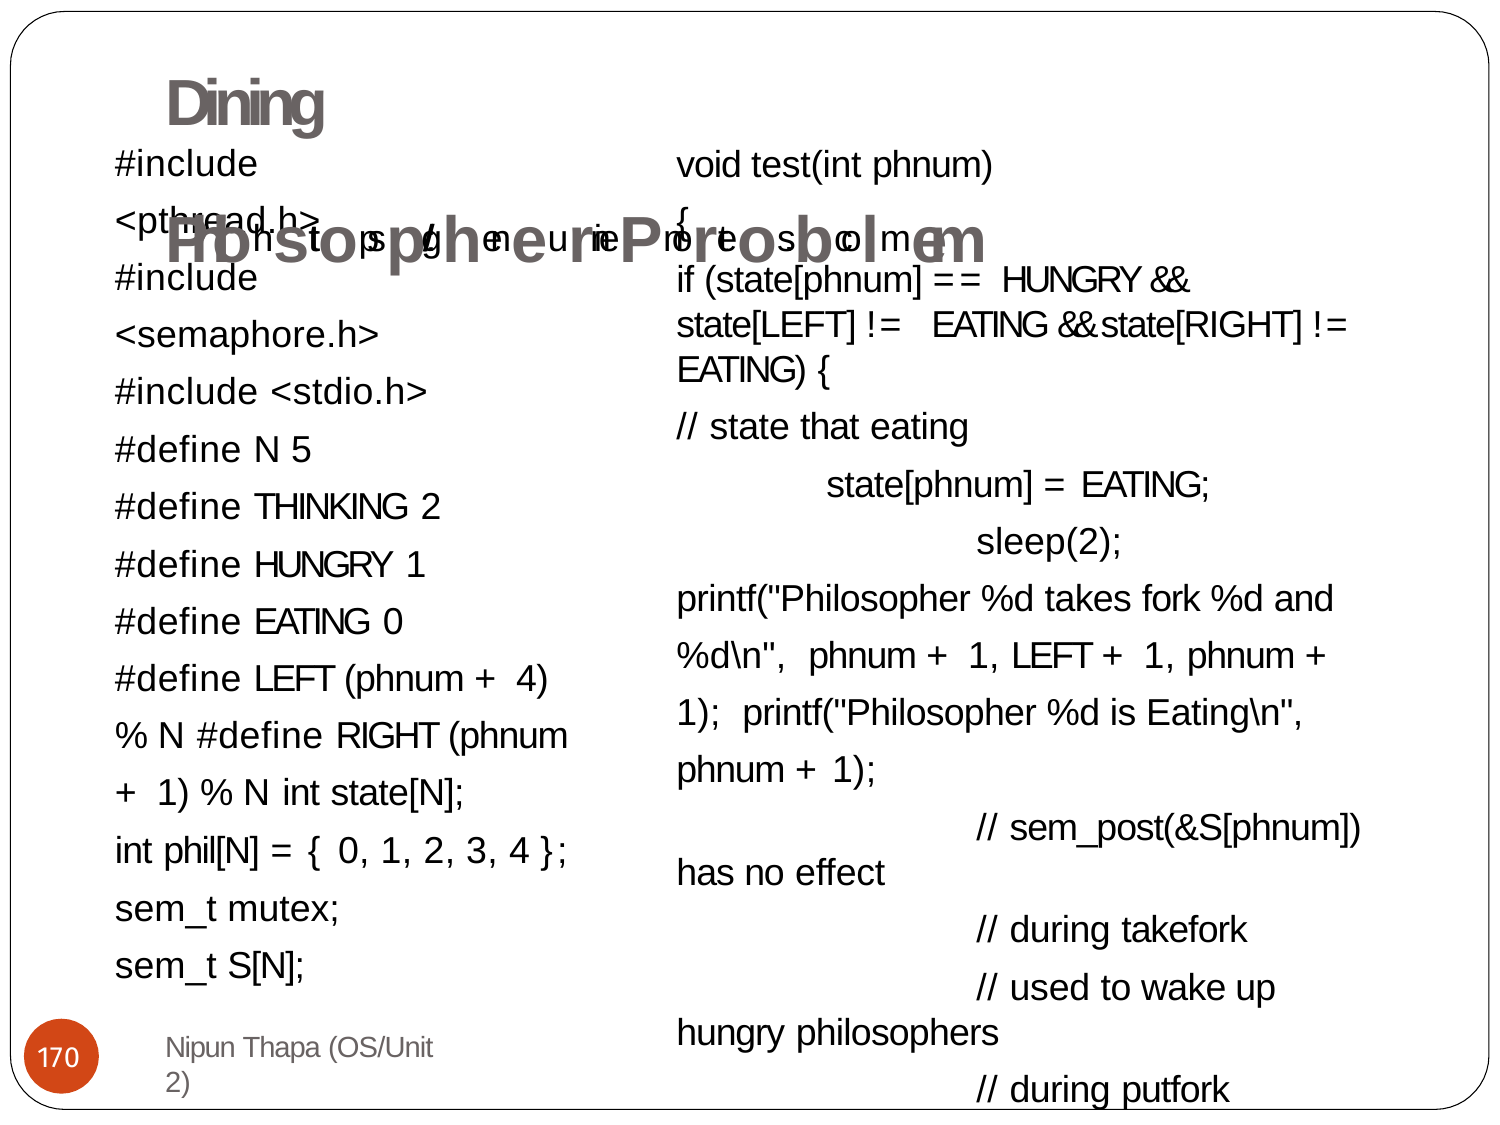

# Dining Philohsttopsp://gheneurinePnorteos.bcolmem
#include <pthread.h>  #include <semaphore.h>  #include <stdio.h>  #define N 5
#define THINKING 2
#define HUNGRY 1
#define EATING 0
#define LEFT (phnum + 4) % N  #define RIGHT (phnum + 1) % N  int state[N];
int phil[N] = { 0, 1, 2, 3, 4 };
sem_t mutex;
sem_t S[N];
void test(int phnum)
{
if (state[phnum] == HUNGRY && state[LEFT] !=  EATING && state[RIGHT] != EATING) {
// state that eating
state[phnum] = EATING;
sleep(2);  printf("Philosopher %d takes fork %d and %d\n",  phnum + 1, LEFT + 1, phnum + 1);  printf("Philosopher %d is Eating\n", phnum + 1);
// sem_post(&S[phnum]) has no effect
// during takefork
// used to wake up hungry philosophers
// during putfork
sem_post(&S[phnum]);
}
}

Nipun Thapa (OS/Unit 2)
170